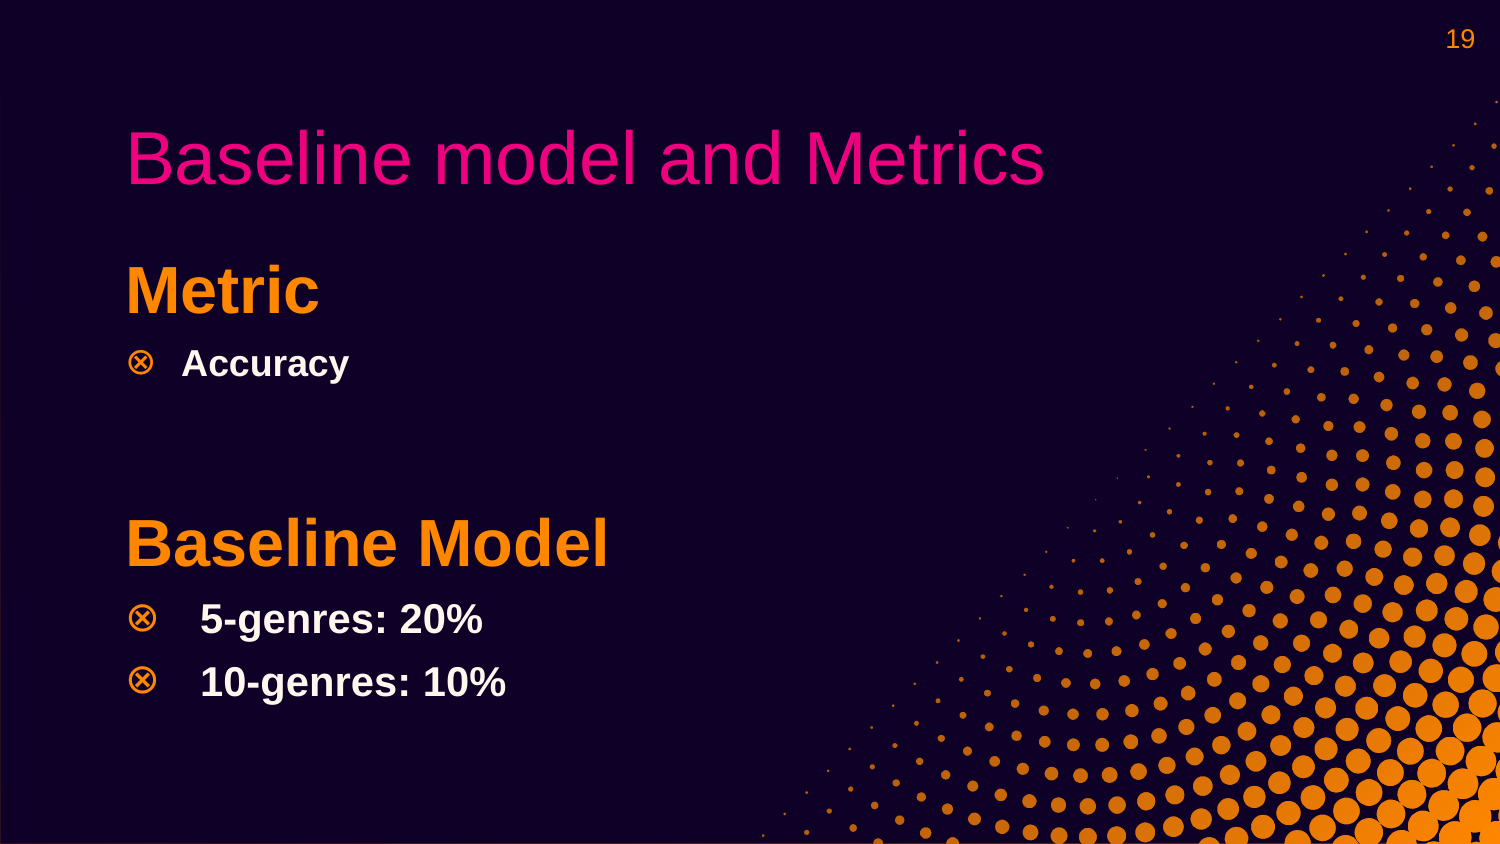

19
# Baseline model and Metrics
Metric
Accuracy

Baseline Model
5-genres: 20%
10-genres: 10%